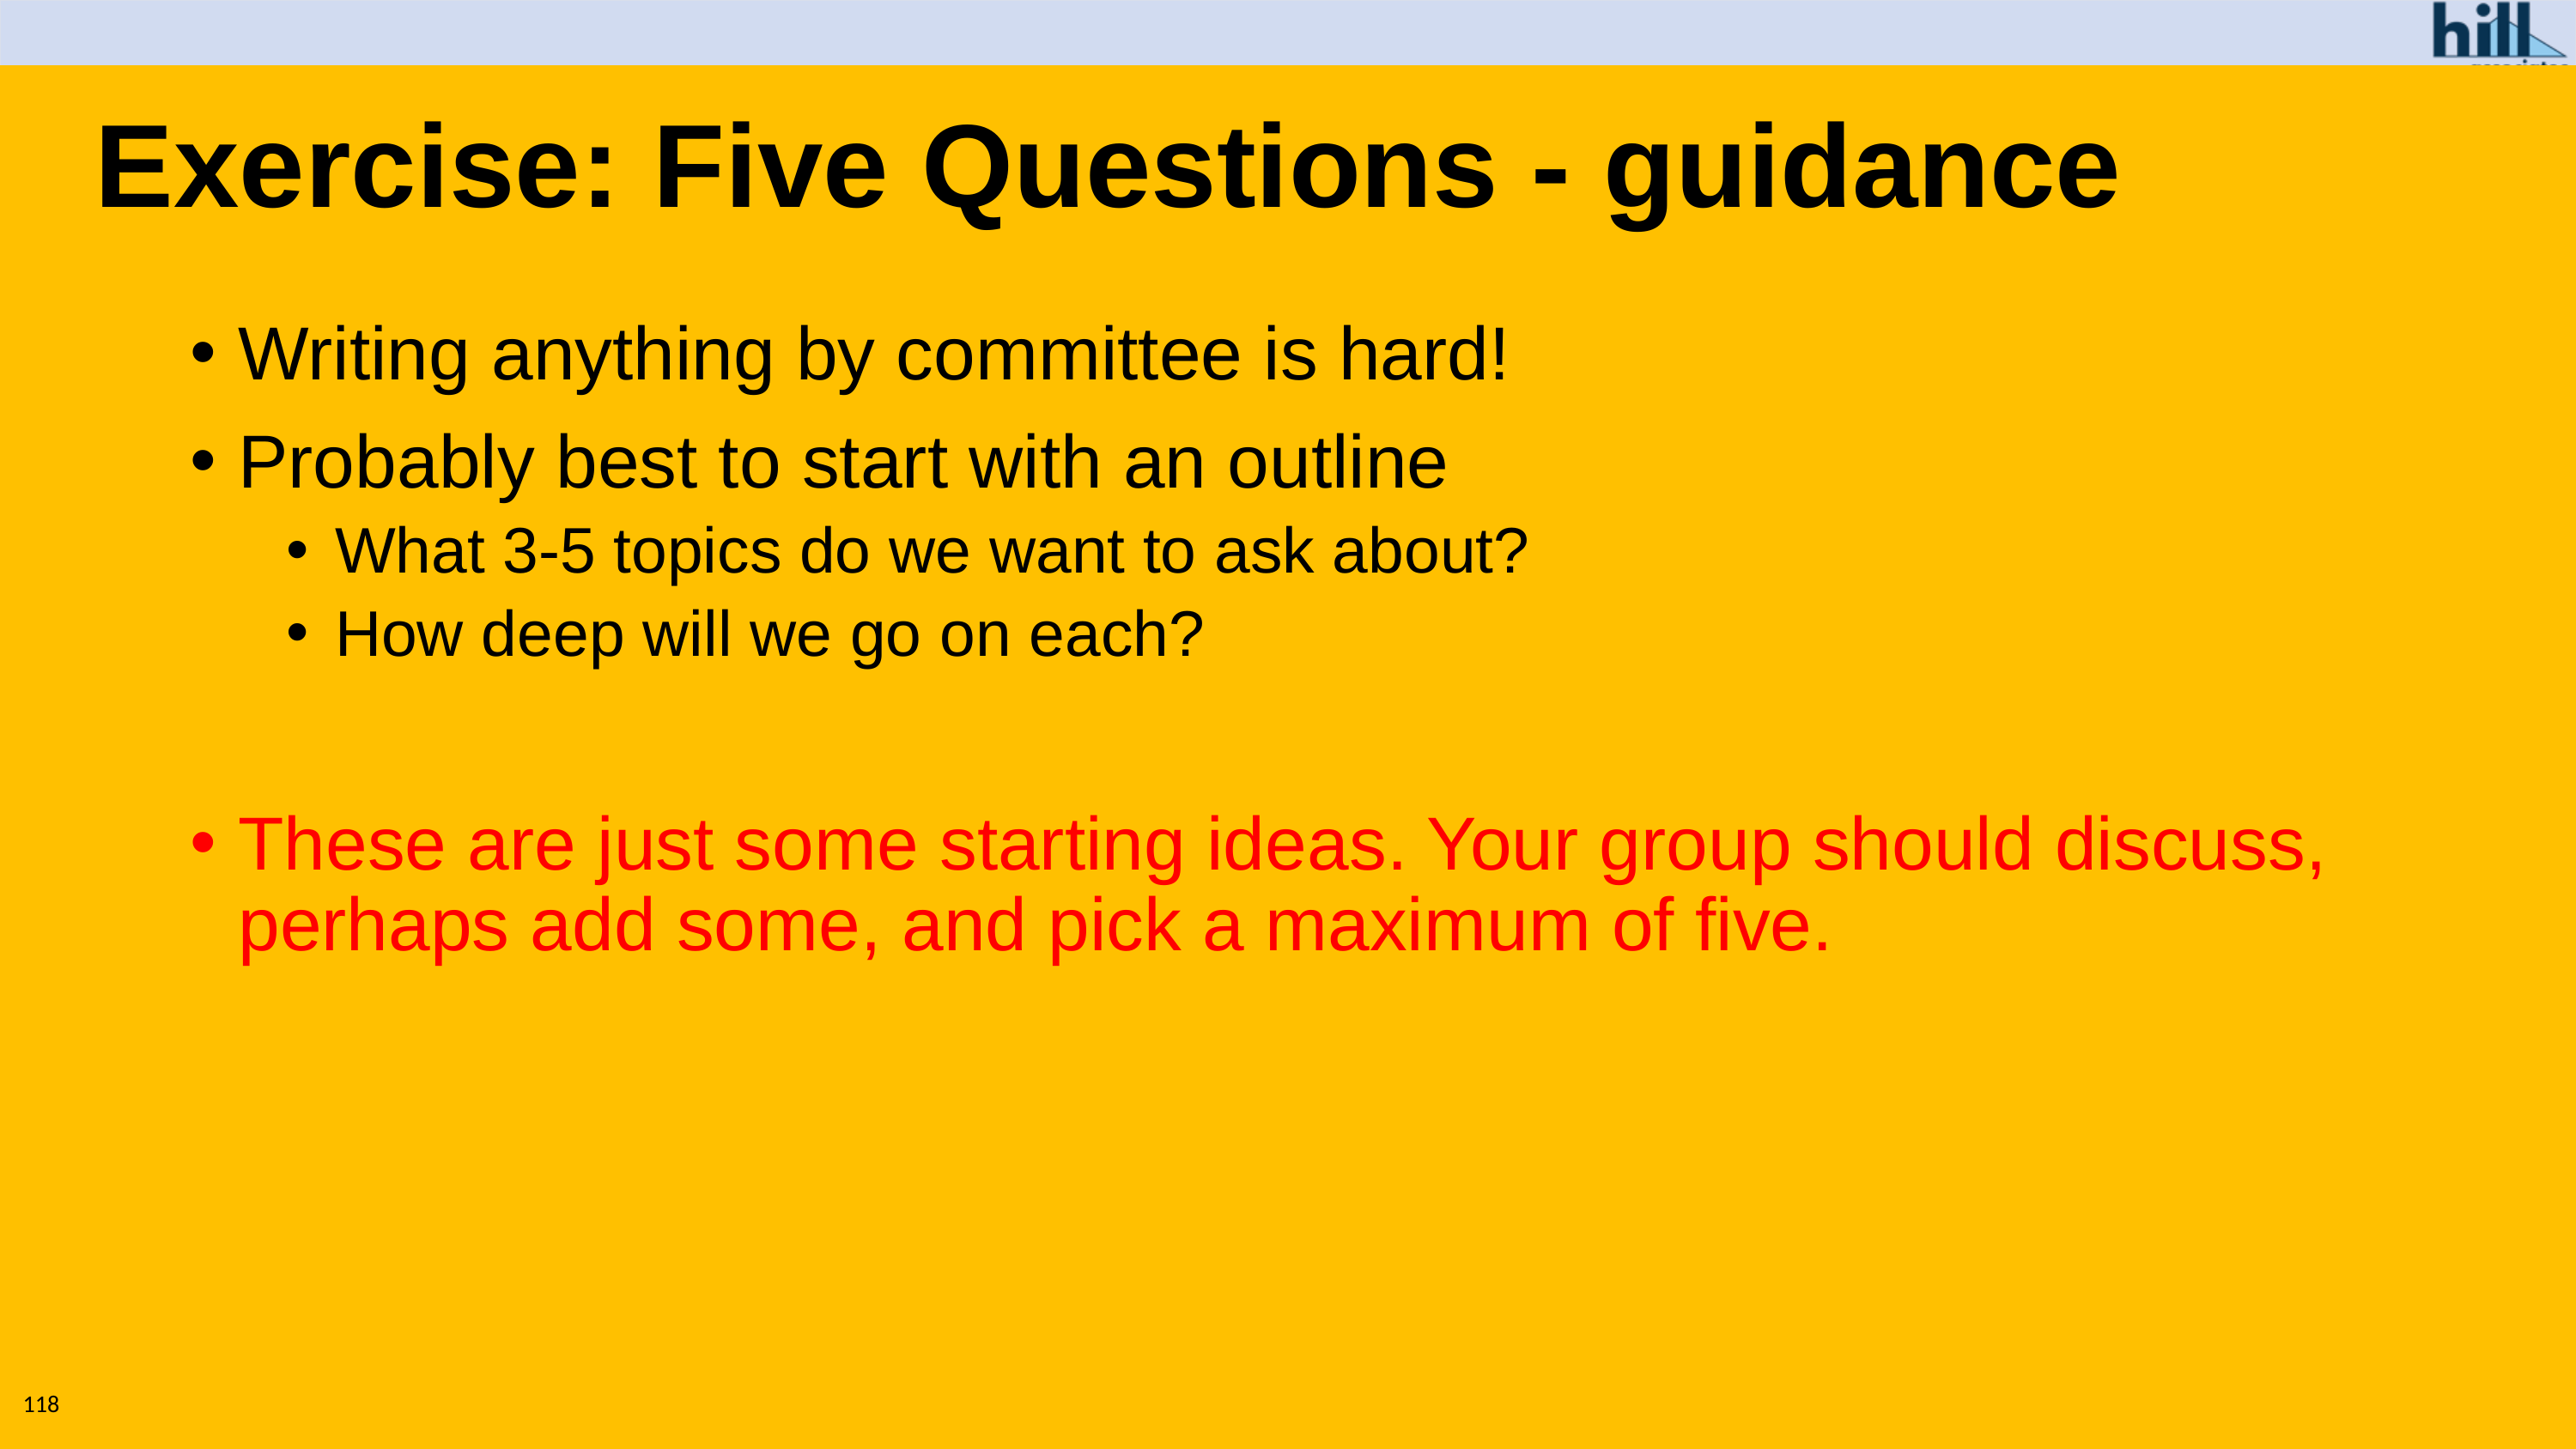

# Exercise: Five Questions - guidance

Writing anything by committee is hard!
Probably best to start with an outline
What 3-5 topics do we want to ask about?
How deep will we go on each?

These are just some starting ideas. Your group should discuss, perhaps add some, and pick a maximum of five.
118